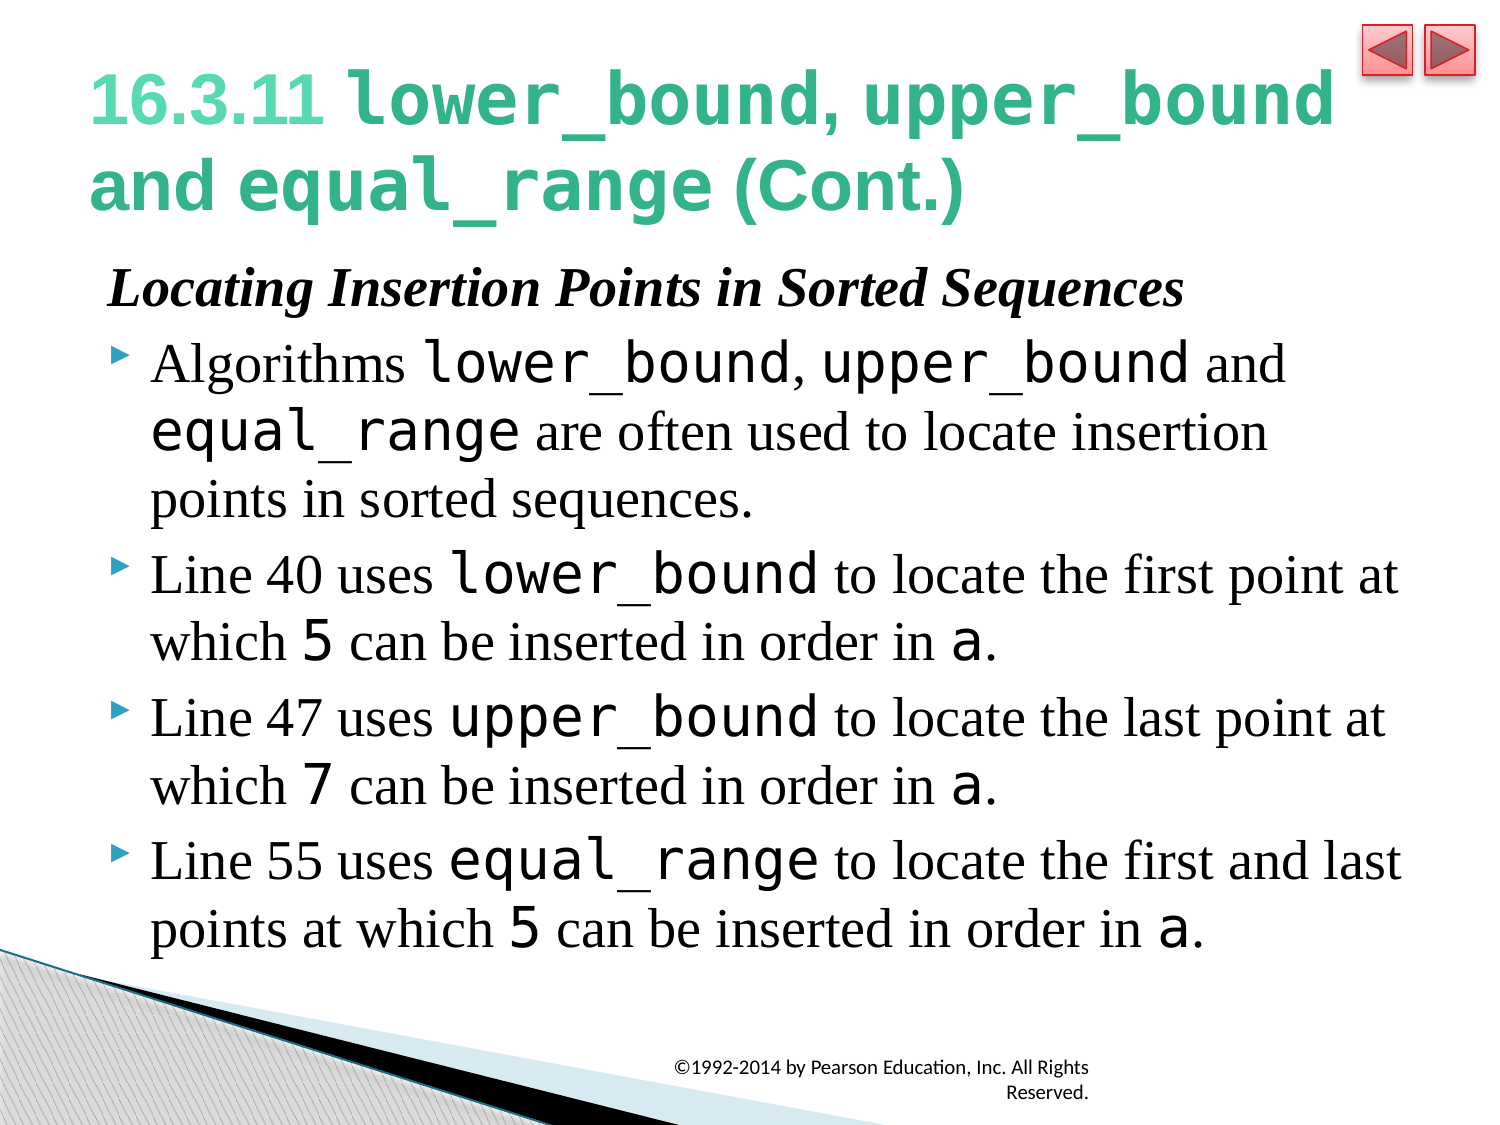

# 16.3.11 lower_bound, upper_bound and equal_range (Cont.)
Locating Insertion Points in Sorted Sequences
Algorithms lower_bound, upper_bound and equal_range are often used to locate insertion points in sorted sequences.
Line 40 uses lower_bound to locate the first point at which 5 can be inserted in order in a.
Line 47 uses upper_bound to locate the last point at which 7 can be inserted in order in a.
Line 55 uses equal_range to locate the first and last points at which 5 can be inserted in order in a.
©1992-2014 by Pearson Education, Inc. All Rights Reserved.